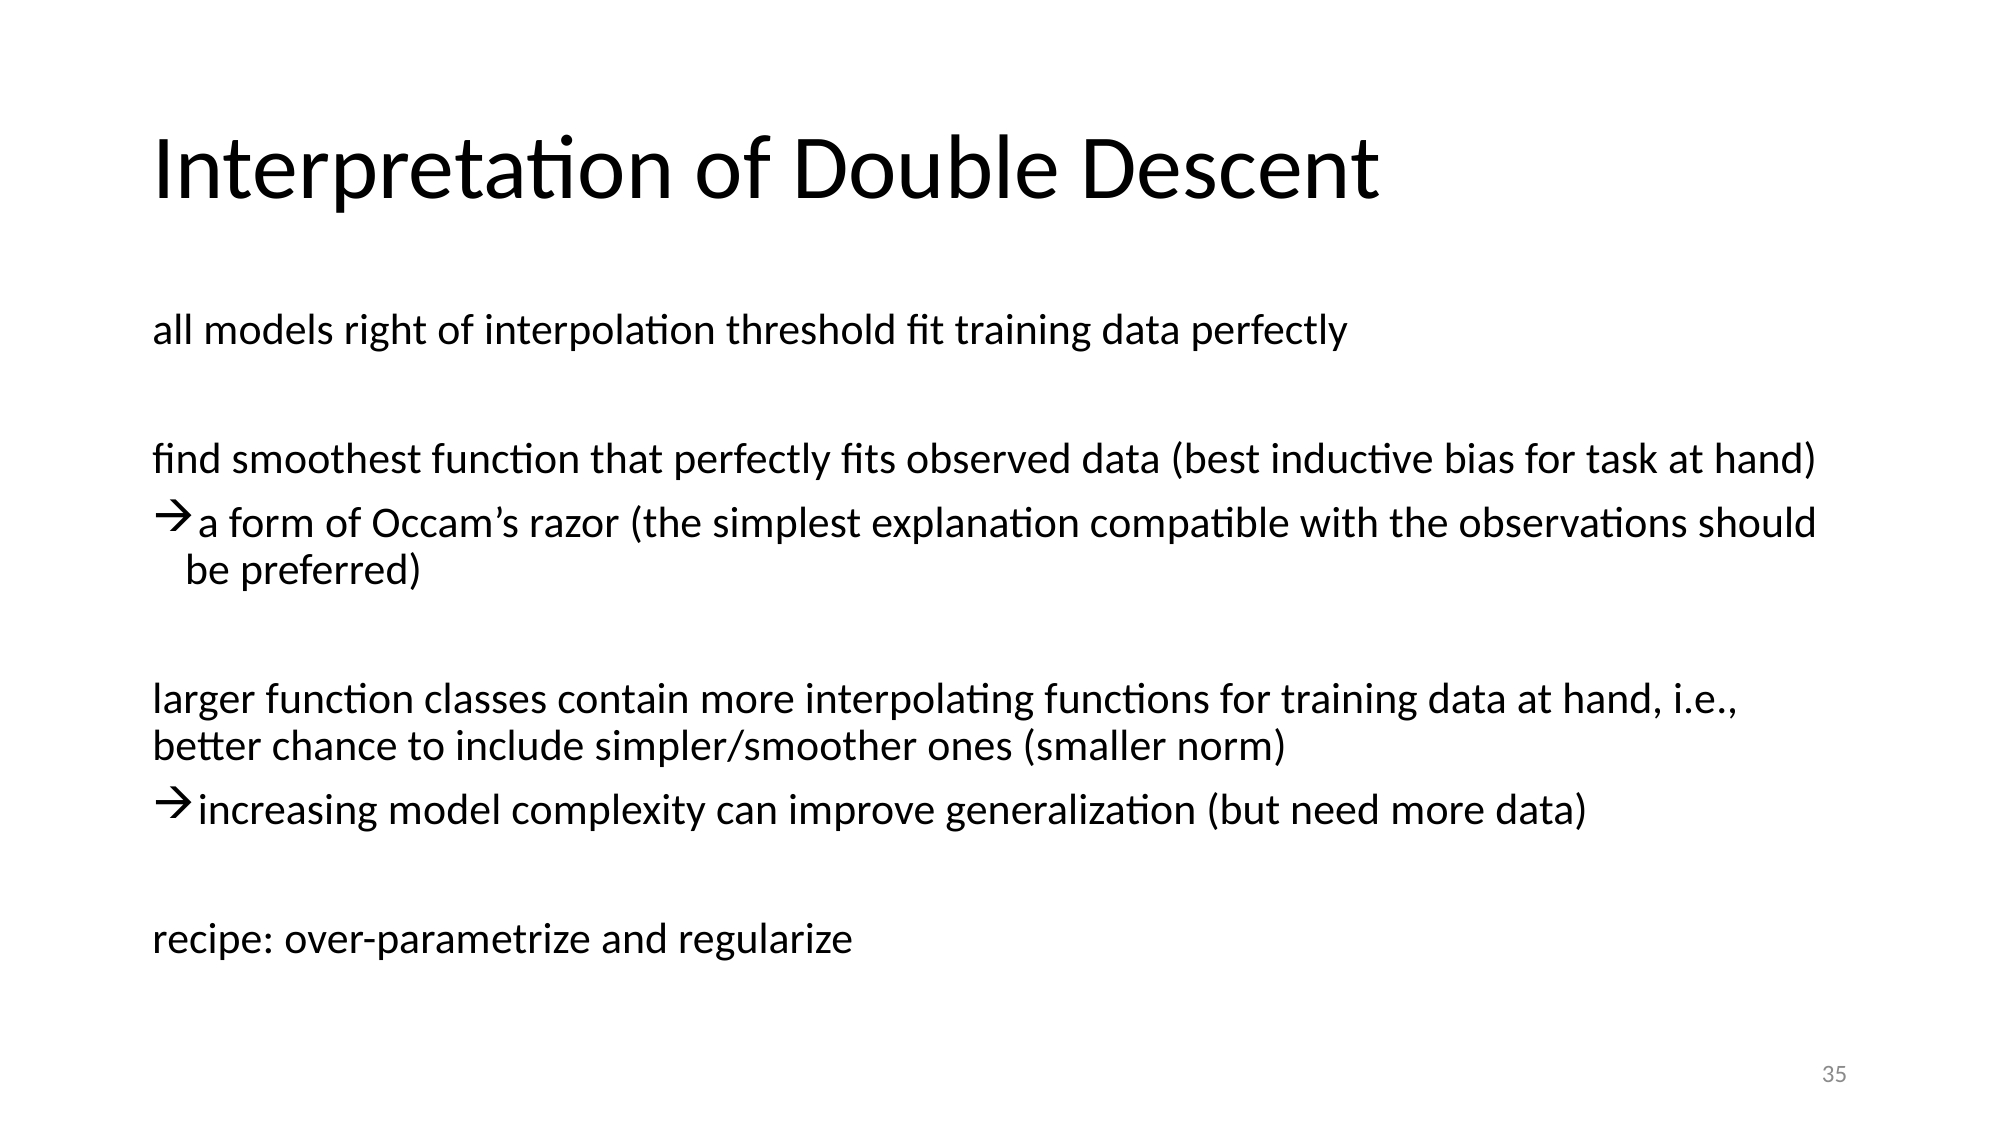

# Interpretation of Double Descent
all models right of interpolation threshold fit training data perfectly

find smoothest function that perfectly fits observed data (best inductive bias for task at hand)
 a form of Occam’s razor (the simplest explanation compatible with the observations should be preferred)

larger function classes contain more interpolating functions for training data at hand, i.e., better chance to include simpler/smoother ones (smaller norm)
 increasing model complexity can improve generalization (but need more data)

recipe: over-parametrize and regularize

35